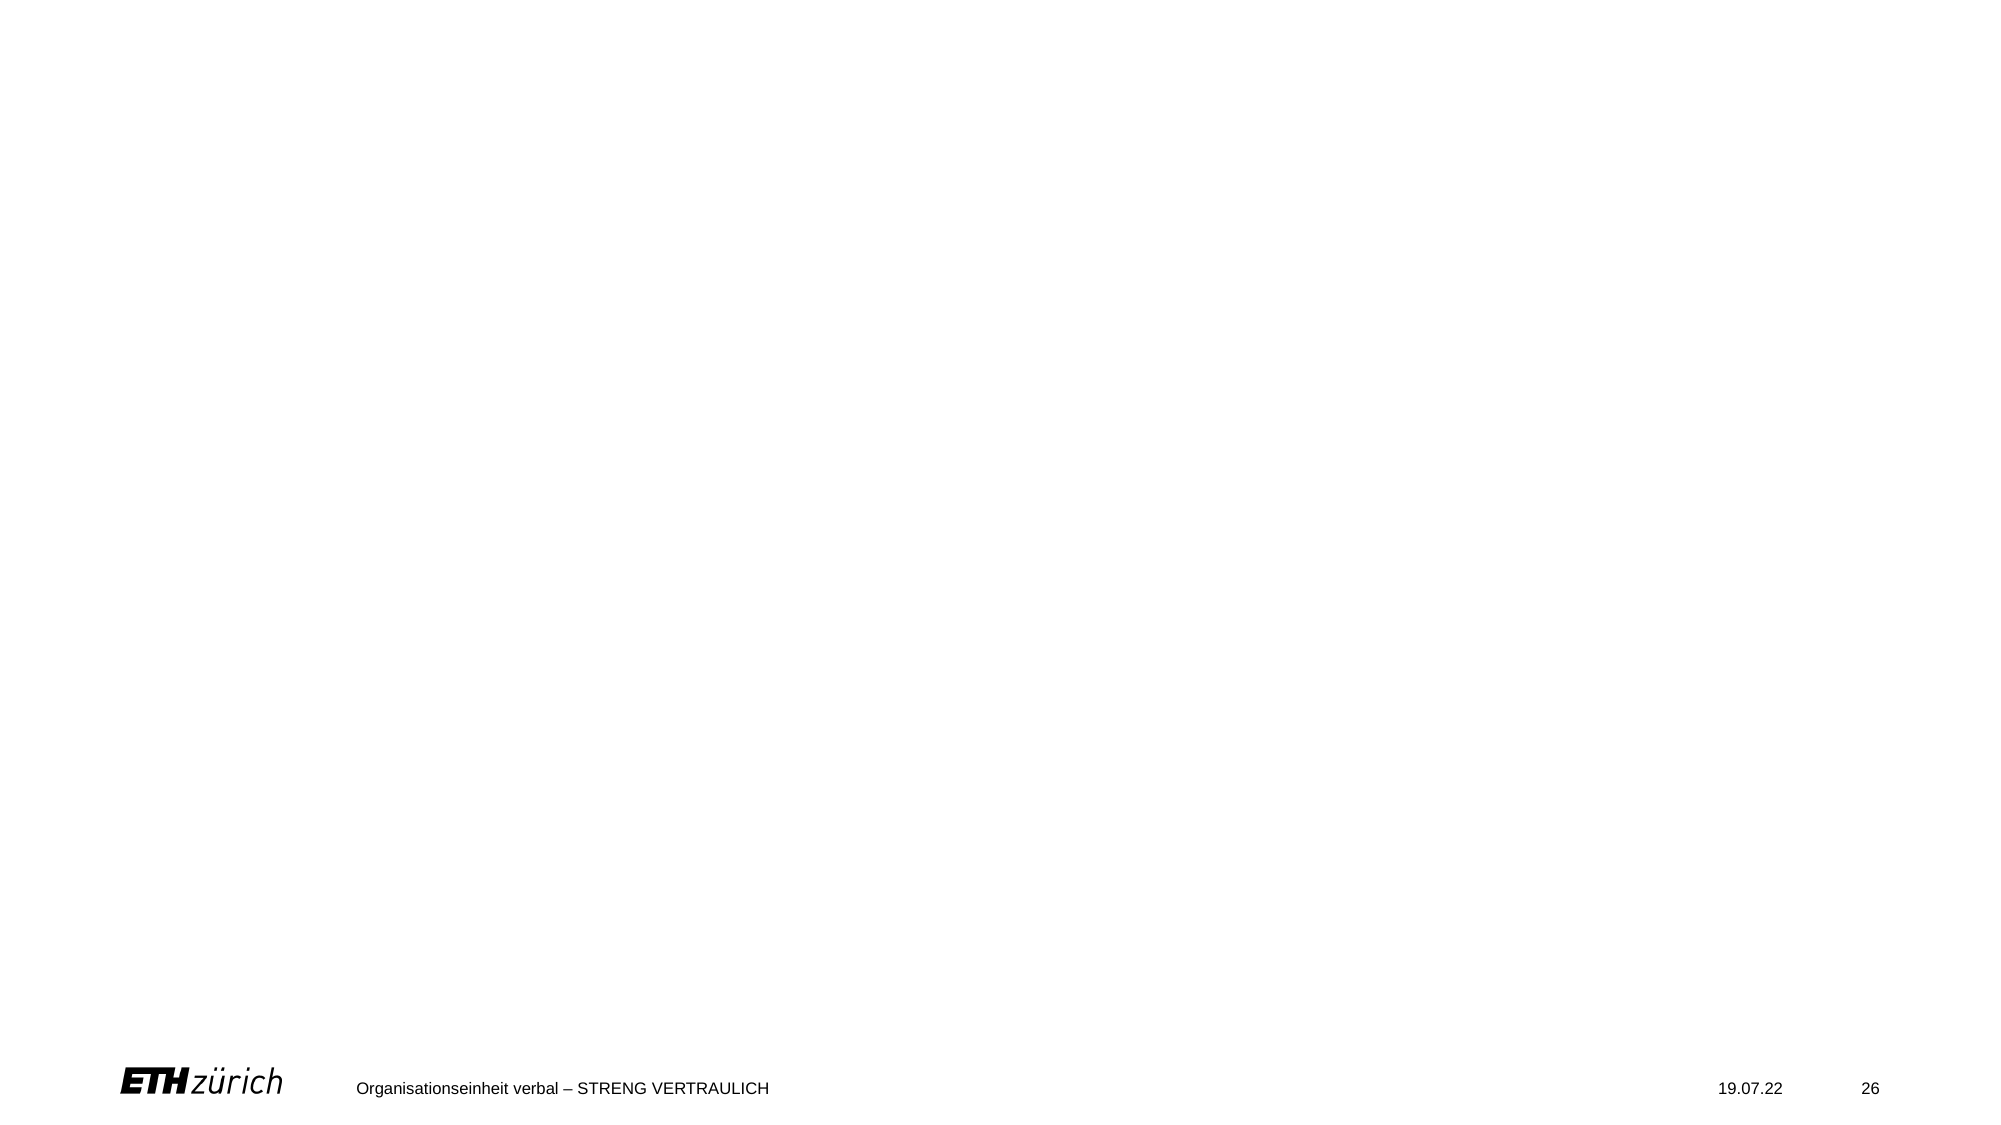

#

Organisationseinheit verbal – STRENG VERTRAULICH
19.07.22
26